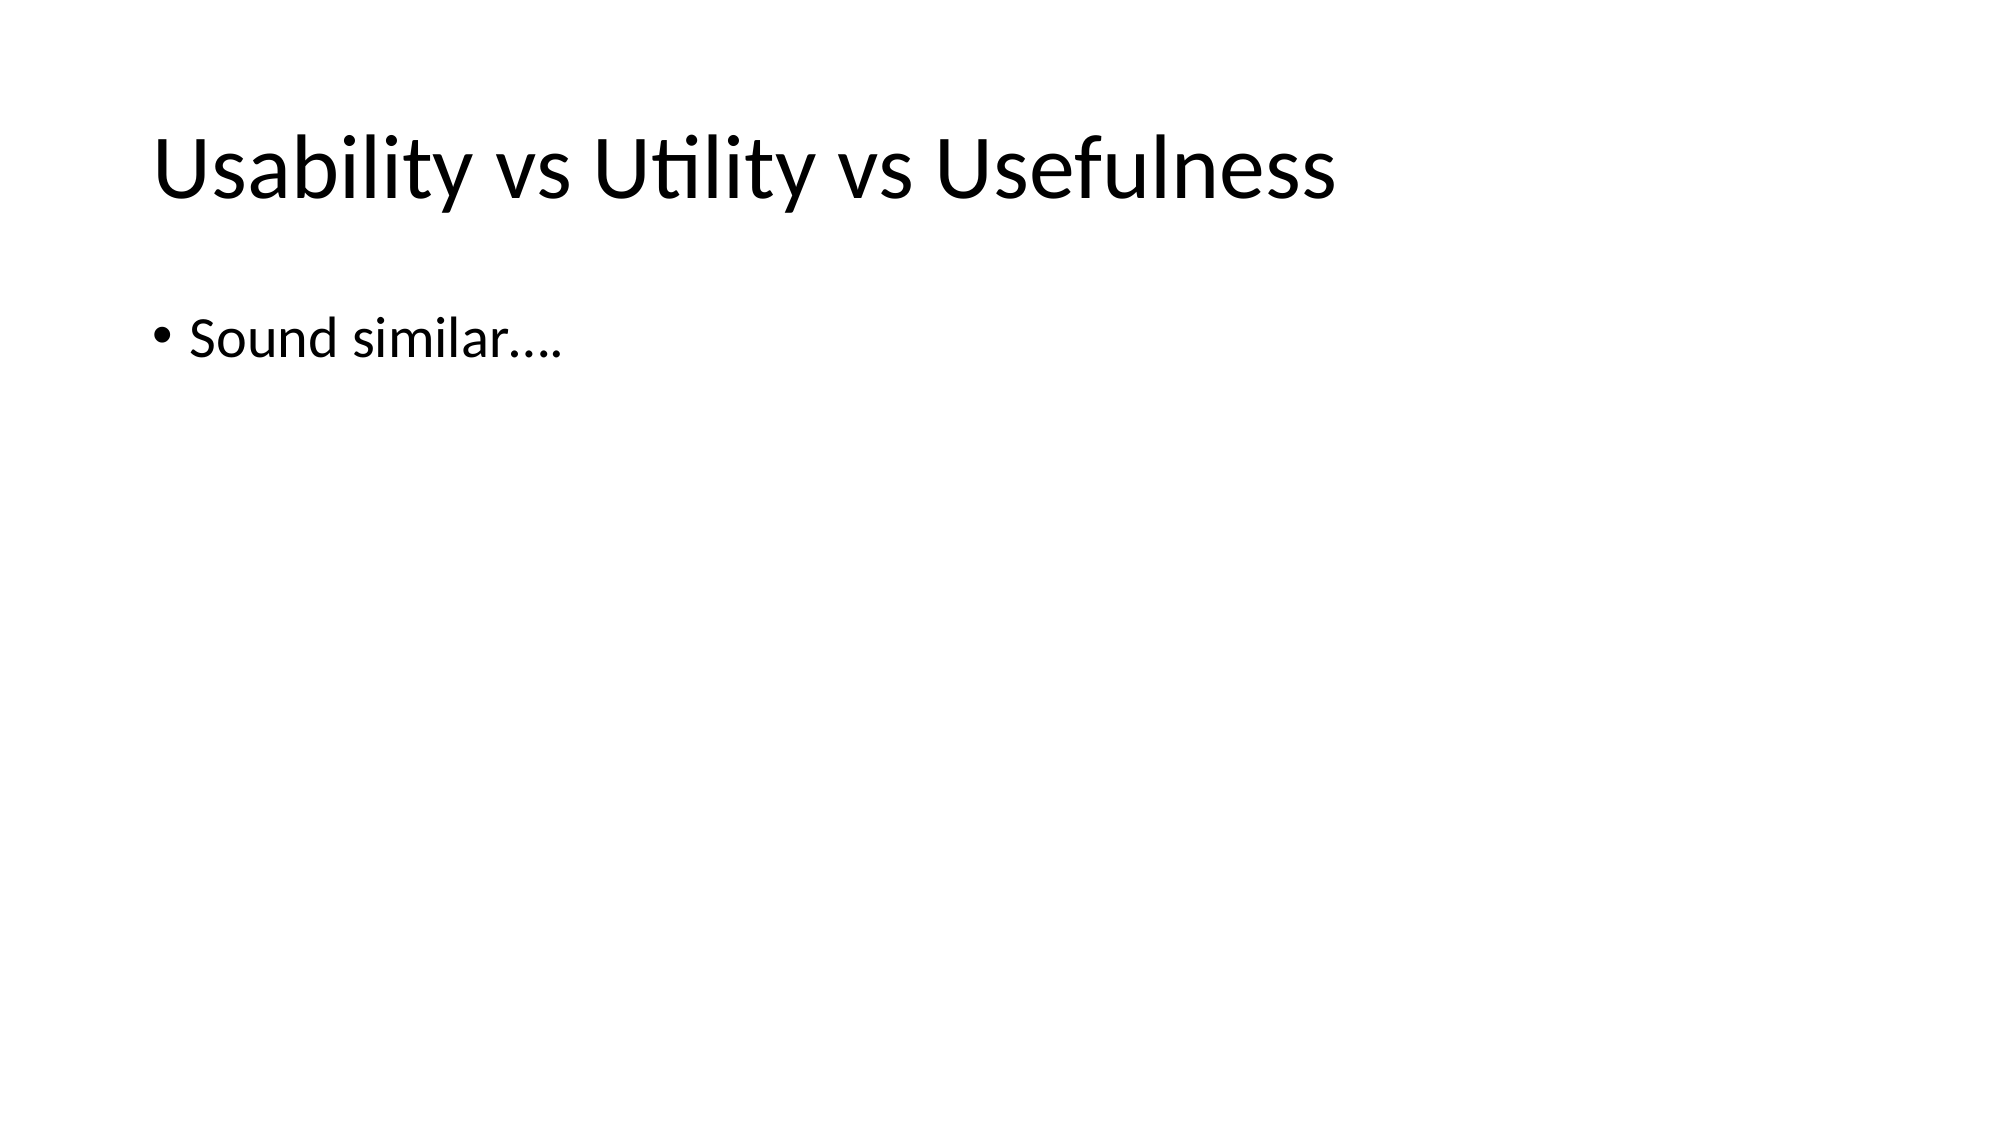

# Usability vs Utility vs Usefulness
Sound similar….